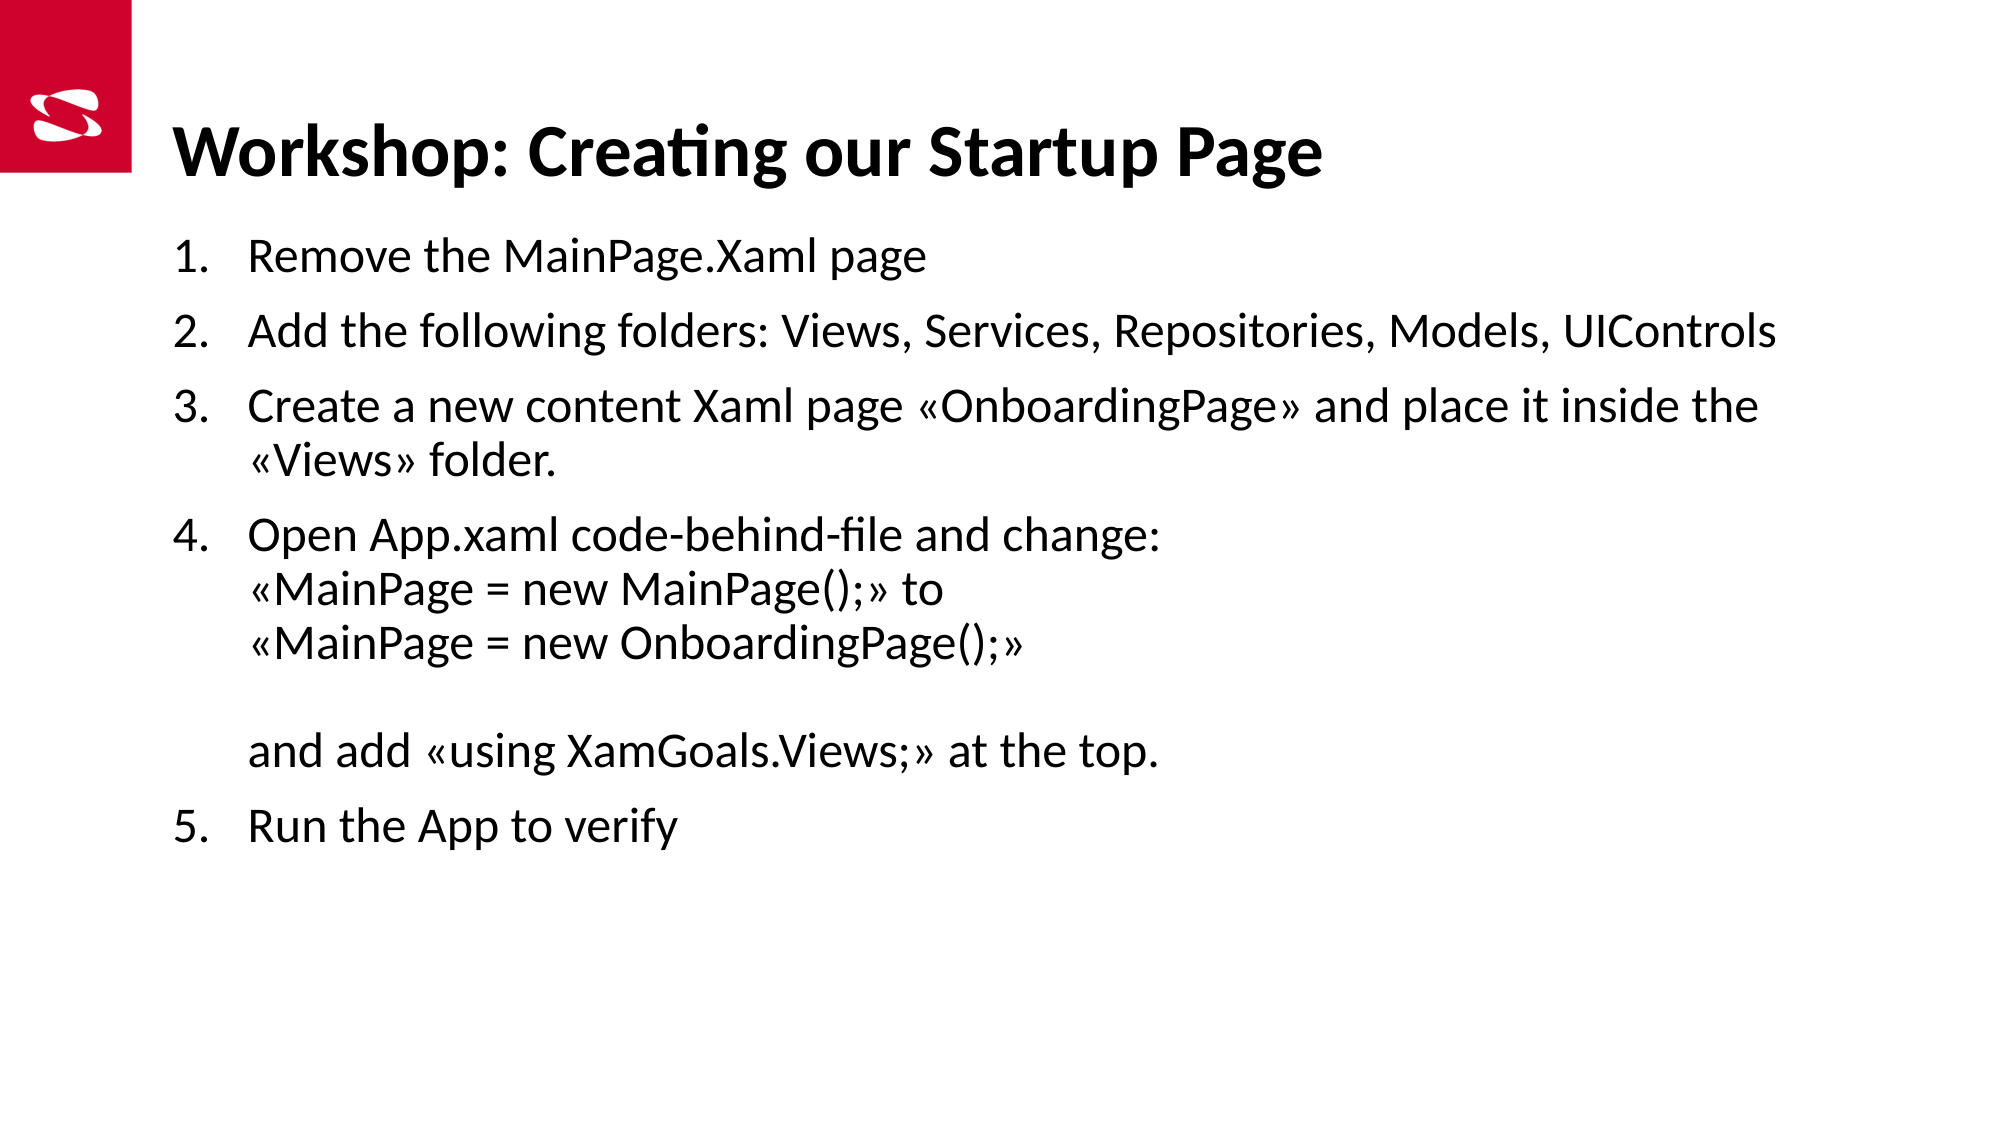

# Workshop: Creating our Startup Page
Remove the MainPage.Xaml page
Add the following folders: Views, Services, Repositories, Models, UIControls
Create a new content Xaml page «OnboardingPage» and place it inside the «Views» folder.
Open App.xaml code-behind-file and change:
«MainPage = new MainPage();» to
«MainPage = new OnboardingPage();»
and add «using XamGoals.Views;» at the top.
Run the App to verify